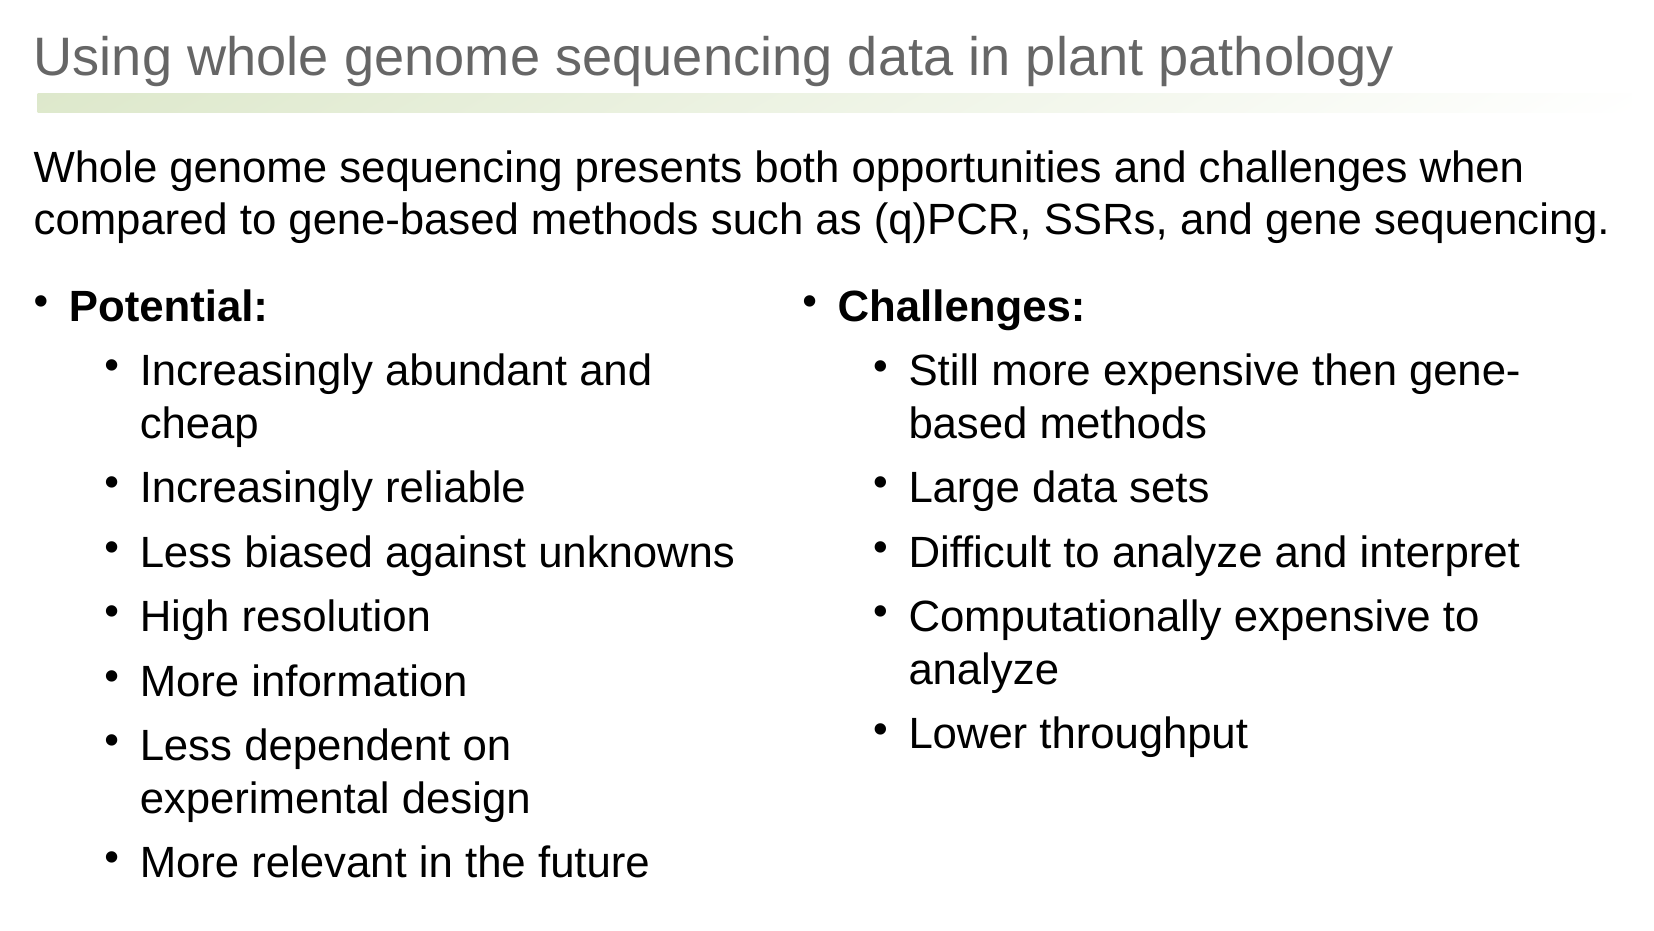

Using whole genome sequencing data in plant pathology

Whole genome sequencing presents both opportunities and challenges when compared to gene-based methods such as (q)PCR, SSRs, and gene sequencing.
Potential:
Increasingly abundant and cheap
Increasingly reliable
Less biased against unknowns
High resolution
More information
Less dependent on experimental design
More relevant in the future
Challenges:
Still more expensive then gene-based methods
Large data sets
Difficult to analyze and interpret
Computationally expensive to analyze
Lower throughput